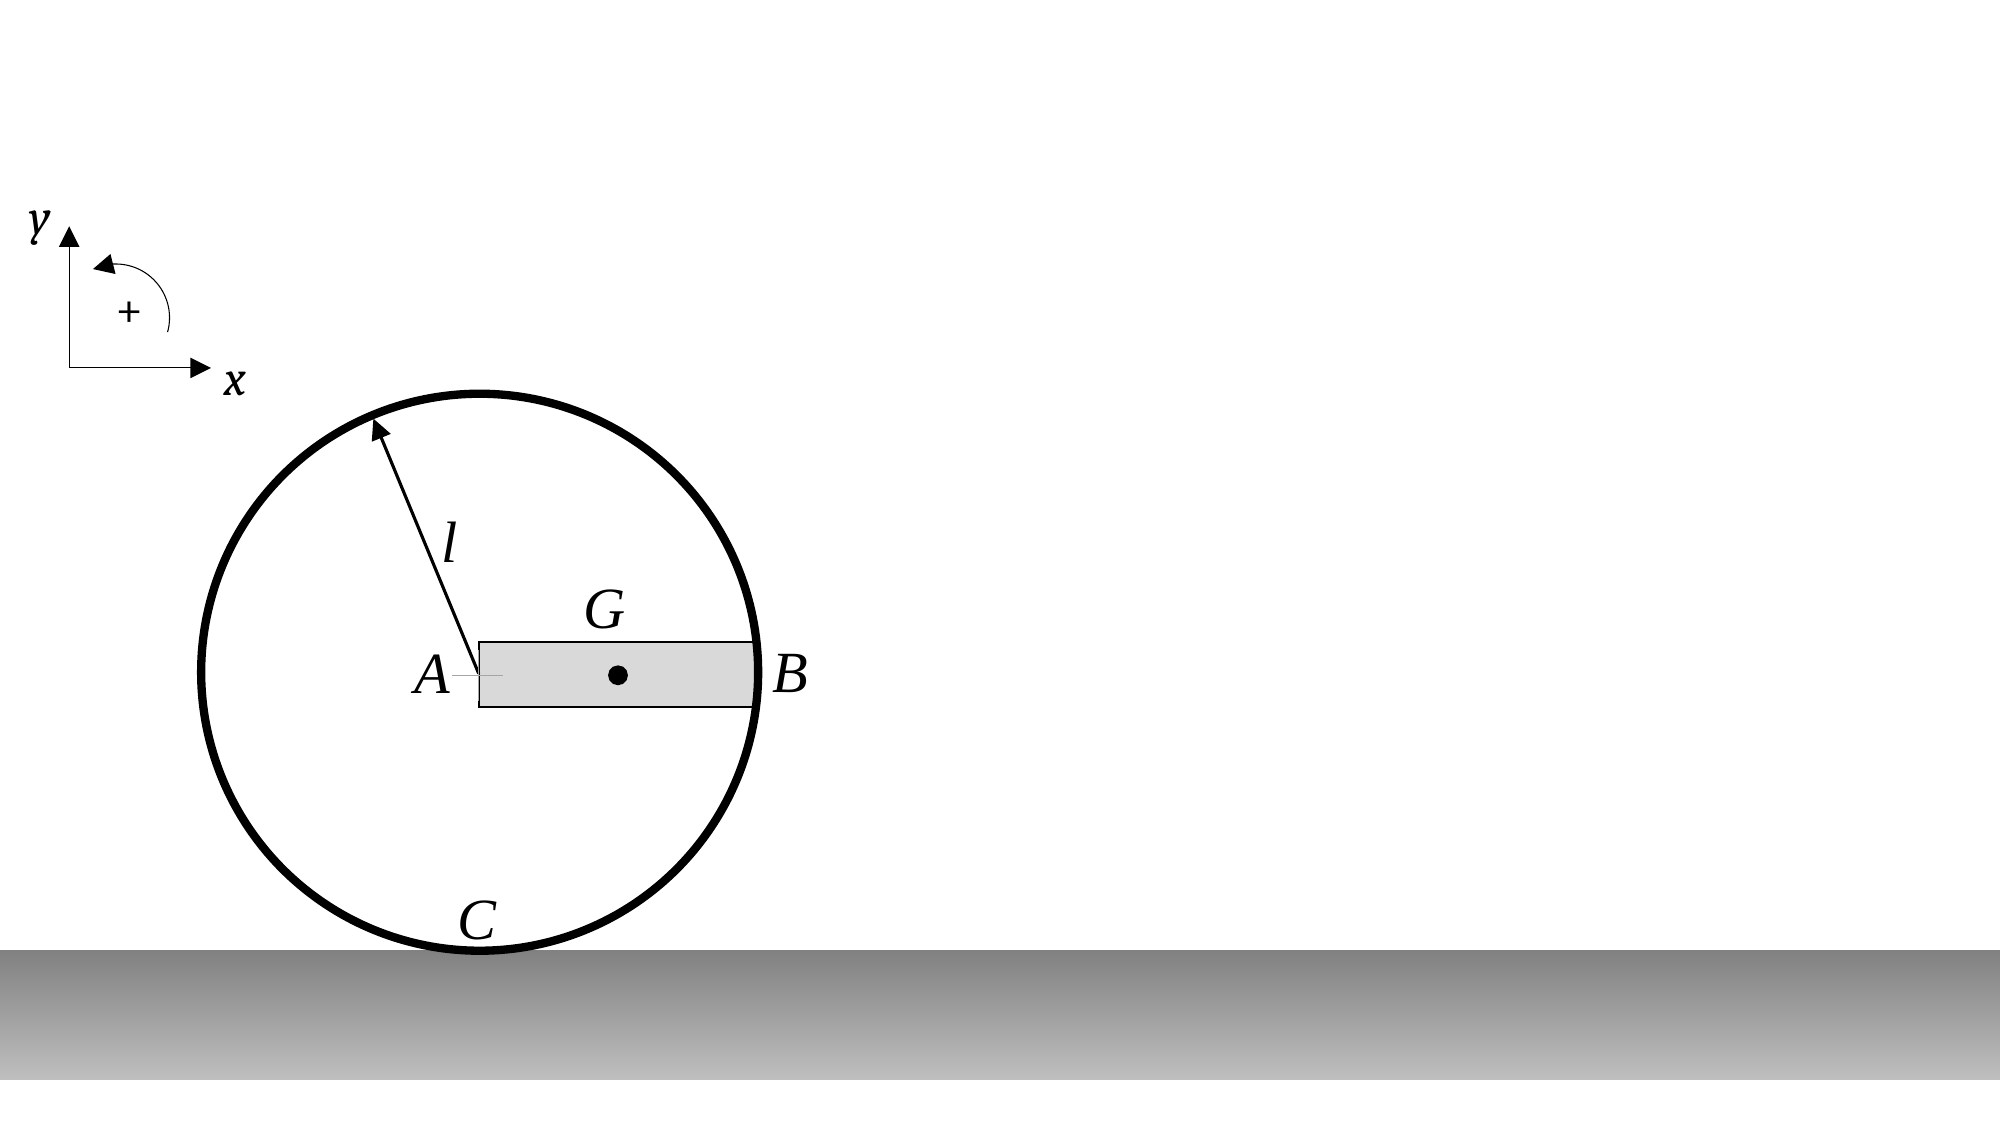

y
x

+

l
G
B
A

C